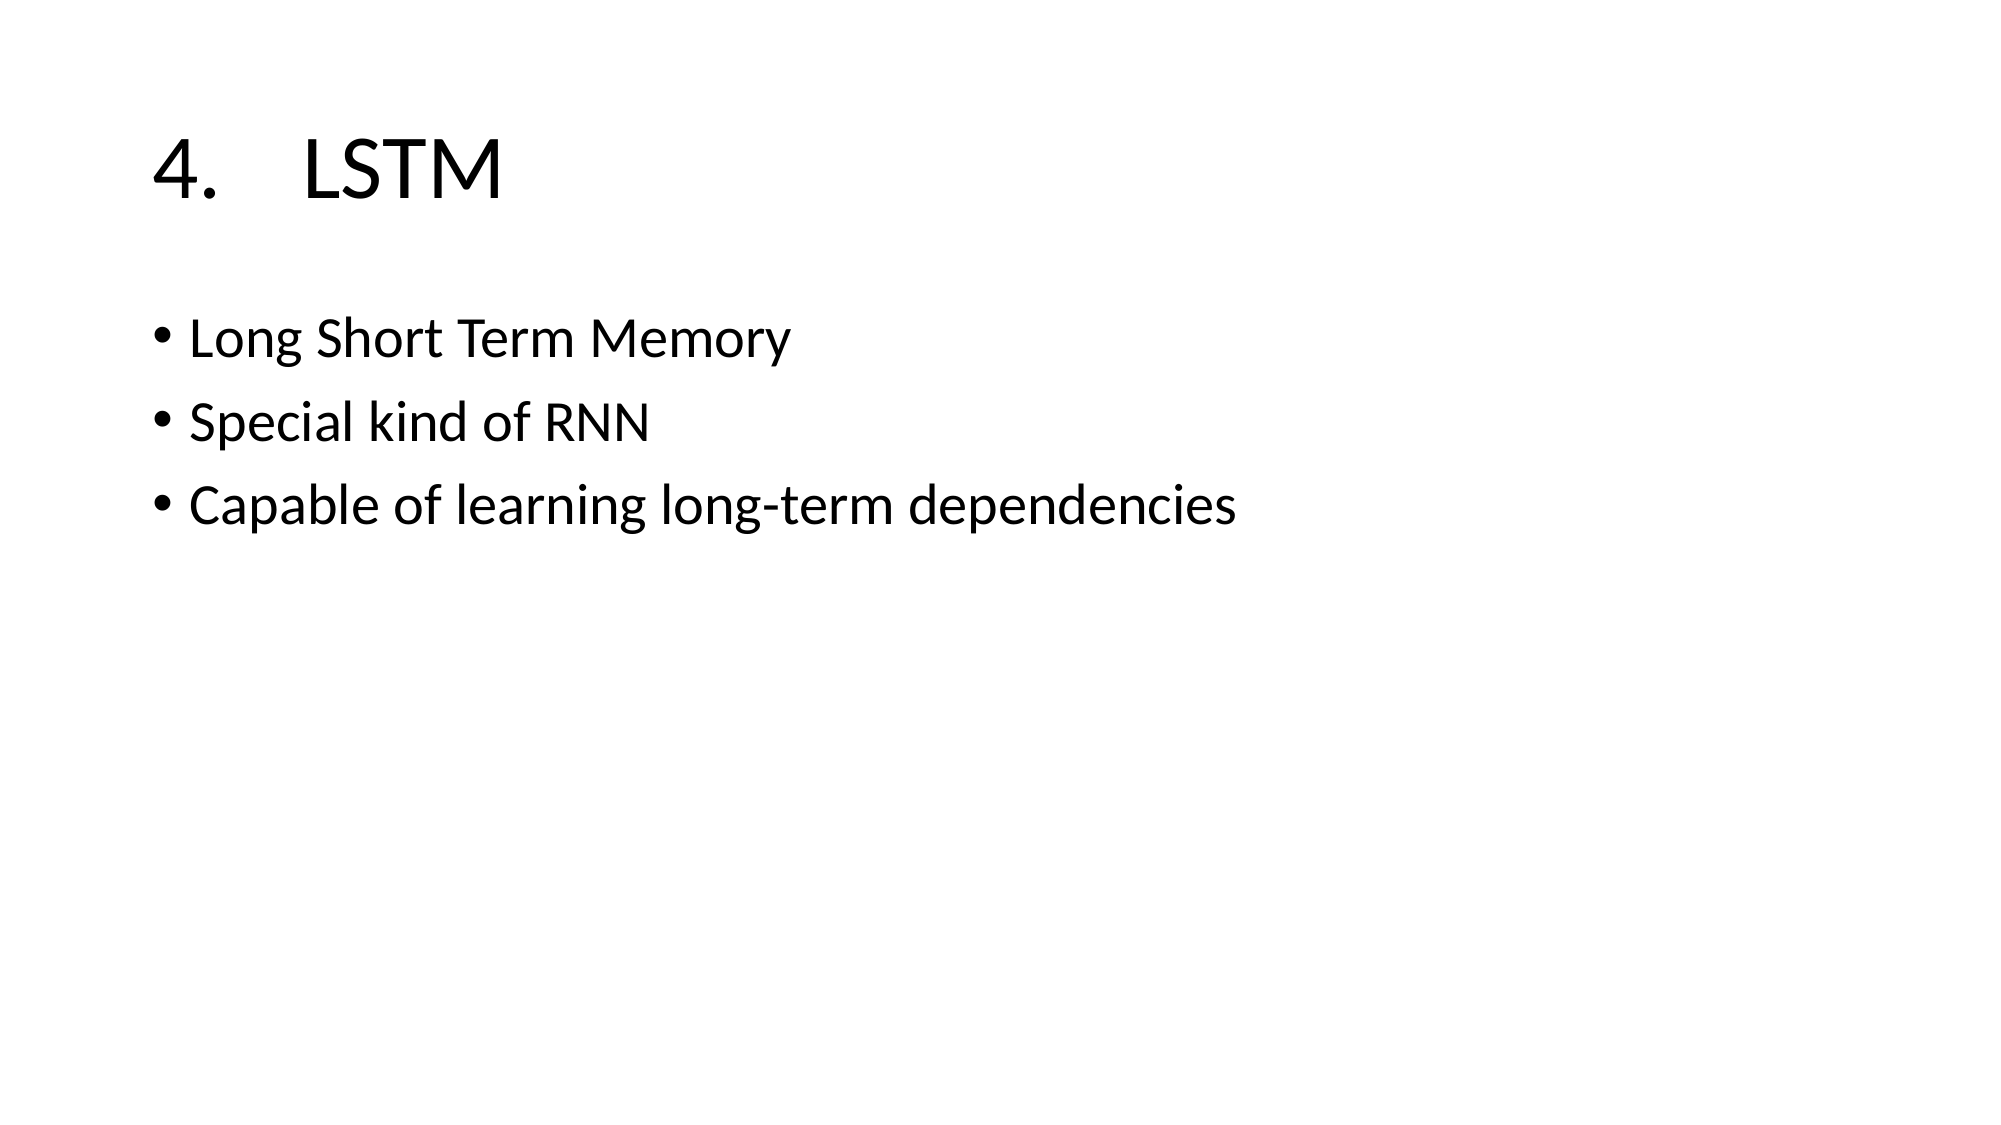

# 4.	LSTM
Long Short Term Memory
Special kind of RNN
Capable of learning long-term dependencies